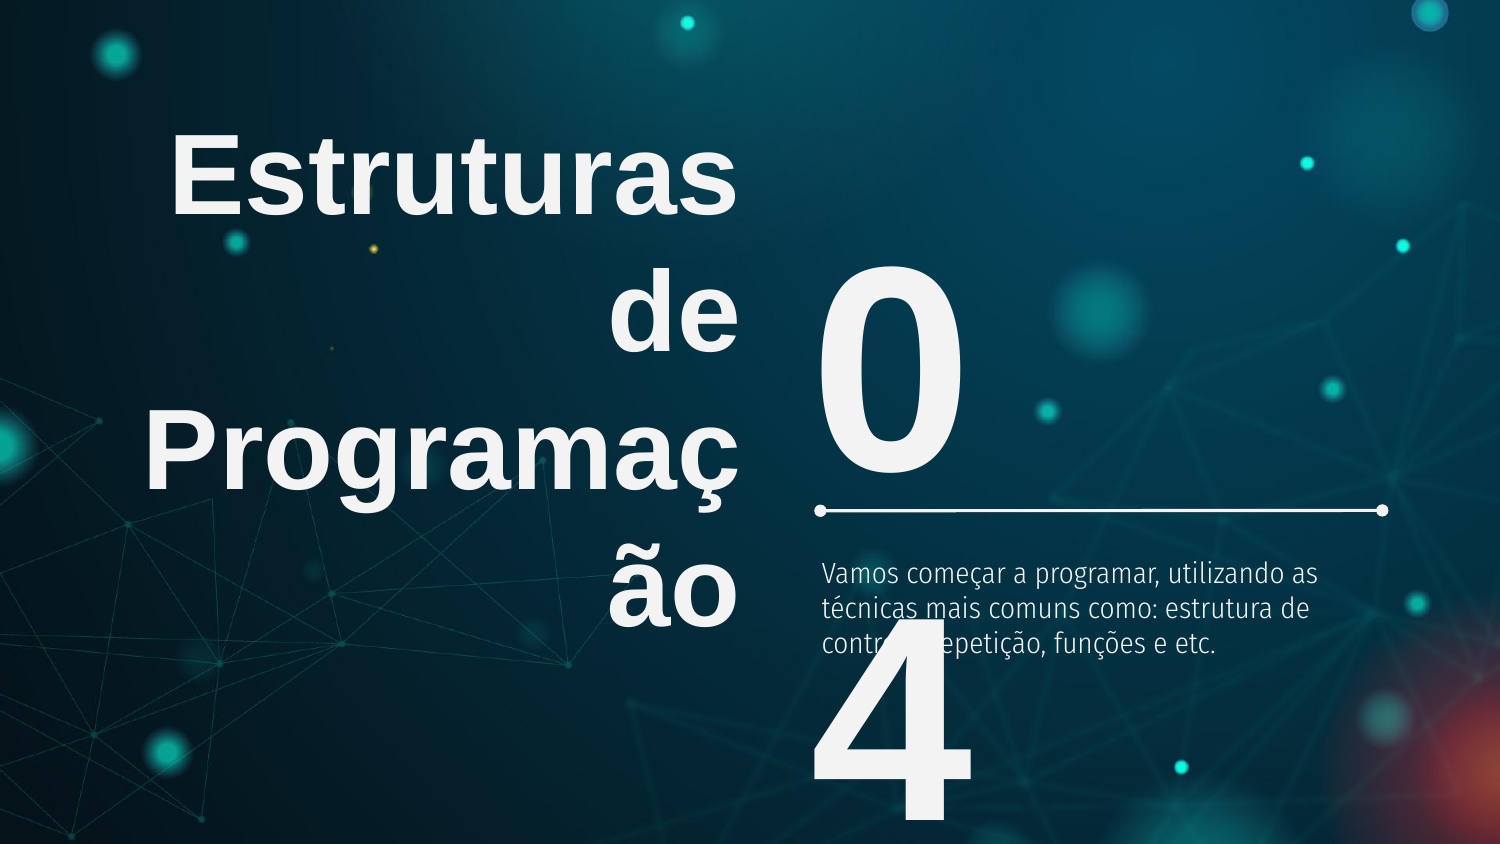

# Estruturas de Programação
04
Vamos começar a programar, utilizando as técnicas mais comuns como: estrutura de controle, repetição, funções e etc.